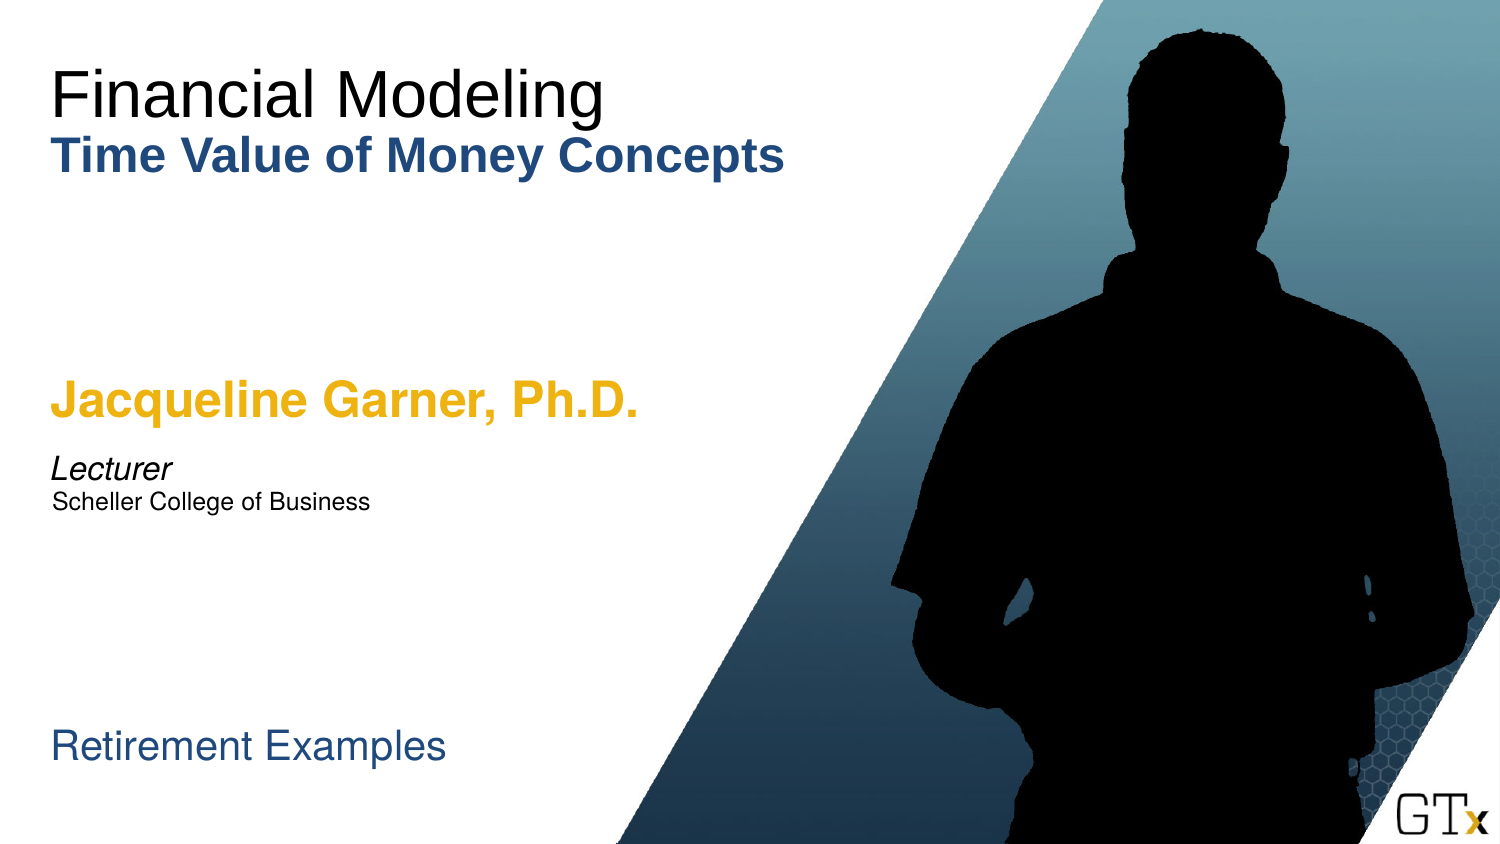

# Financial Modeling
Time Value of Money Concepts
Jacqueline Garner, Ph.D.
Lecturer
Scheller College of Business
Retirement Examples